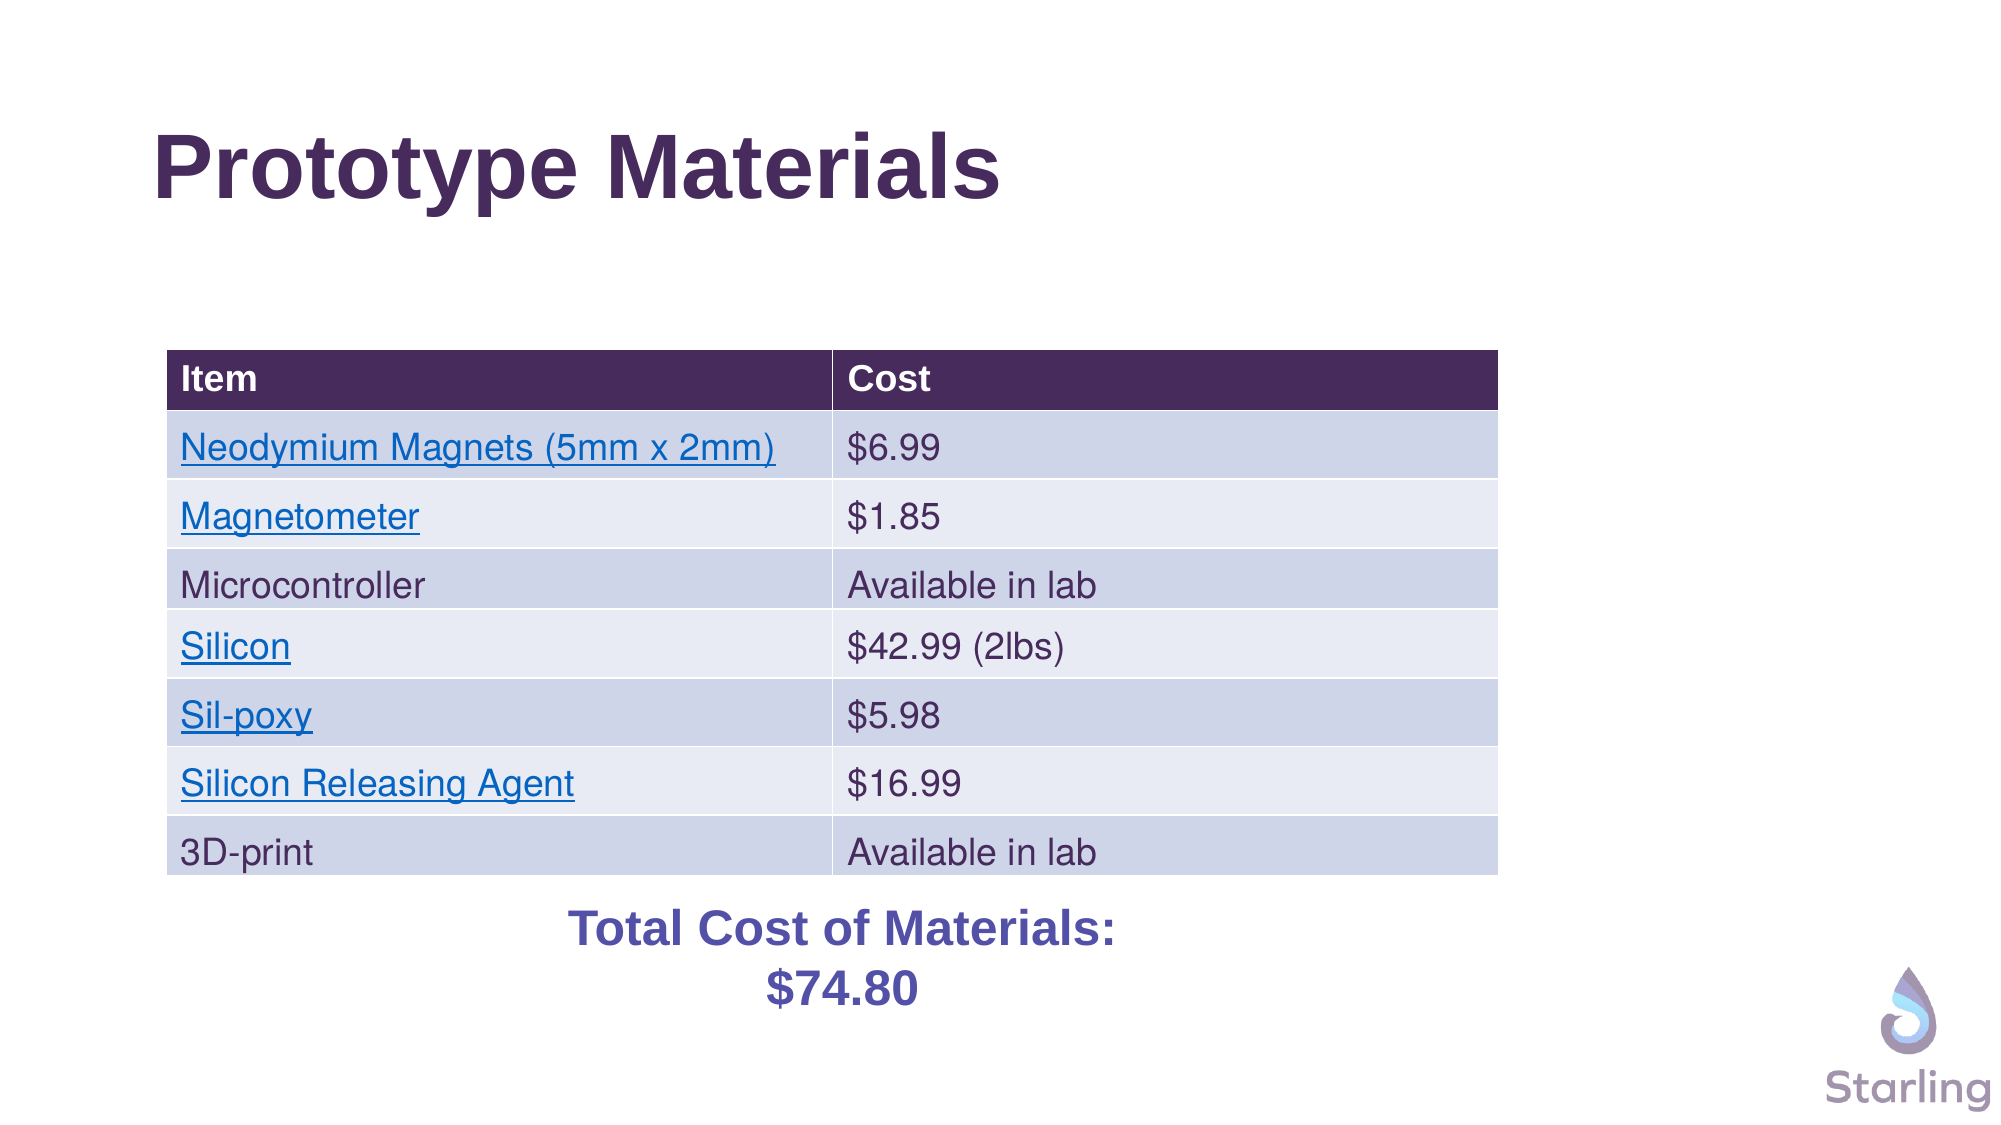

# Prototype Materials
| Item | Cost |
| --- | --- |
| Neodymium Magnets (5mm x 2mm) | $6.99 |
| Magnetometer | $1.85 |
| Microcontroller | Available in lab |
| Silicon | $42.99 (2lbs) |
| Sil-poxy | $5.98 |
| Silicon Releasing Agent | $16.99 |
| 3D-print | Available in lab |
Total Cost of Materials: $74.80